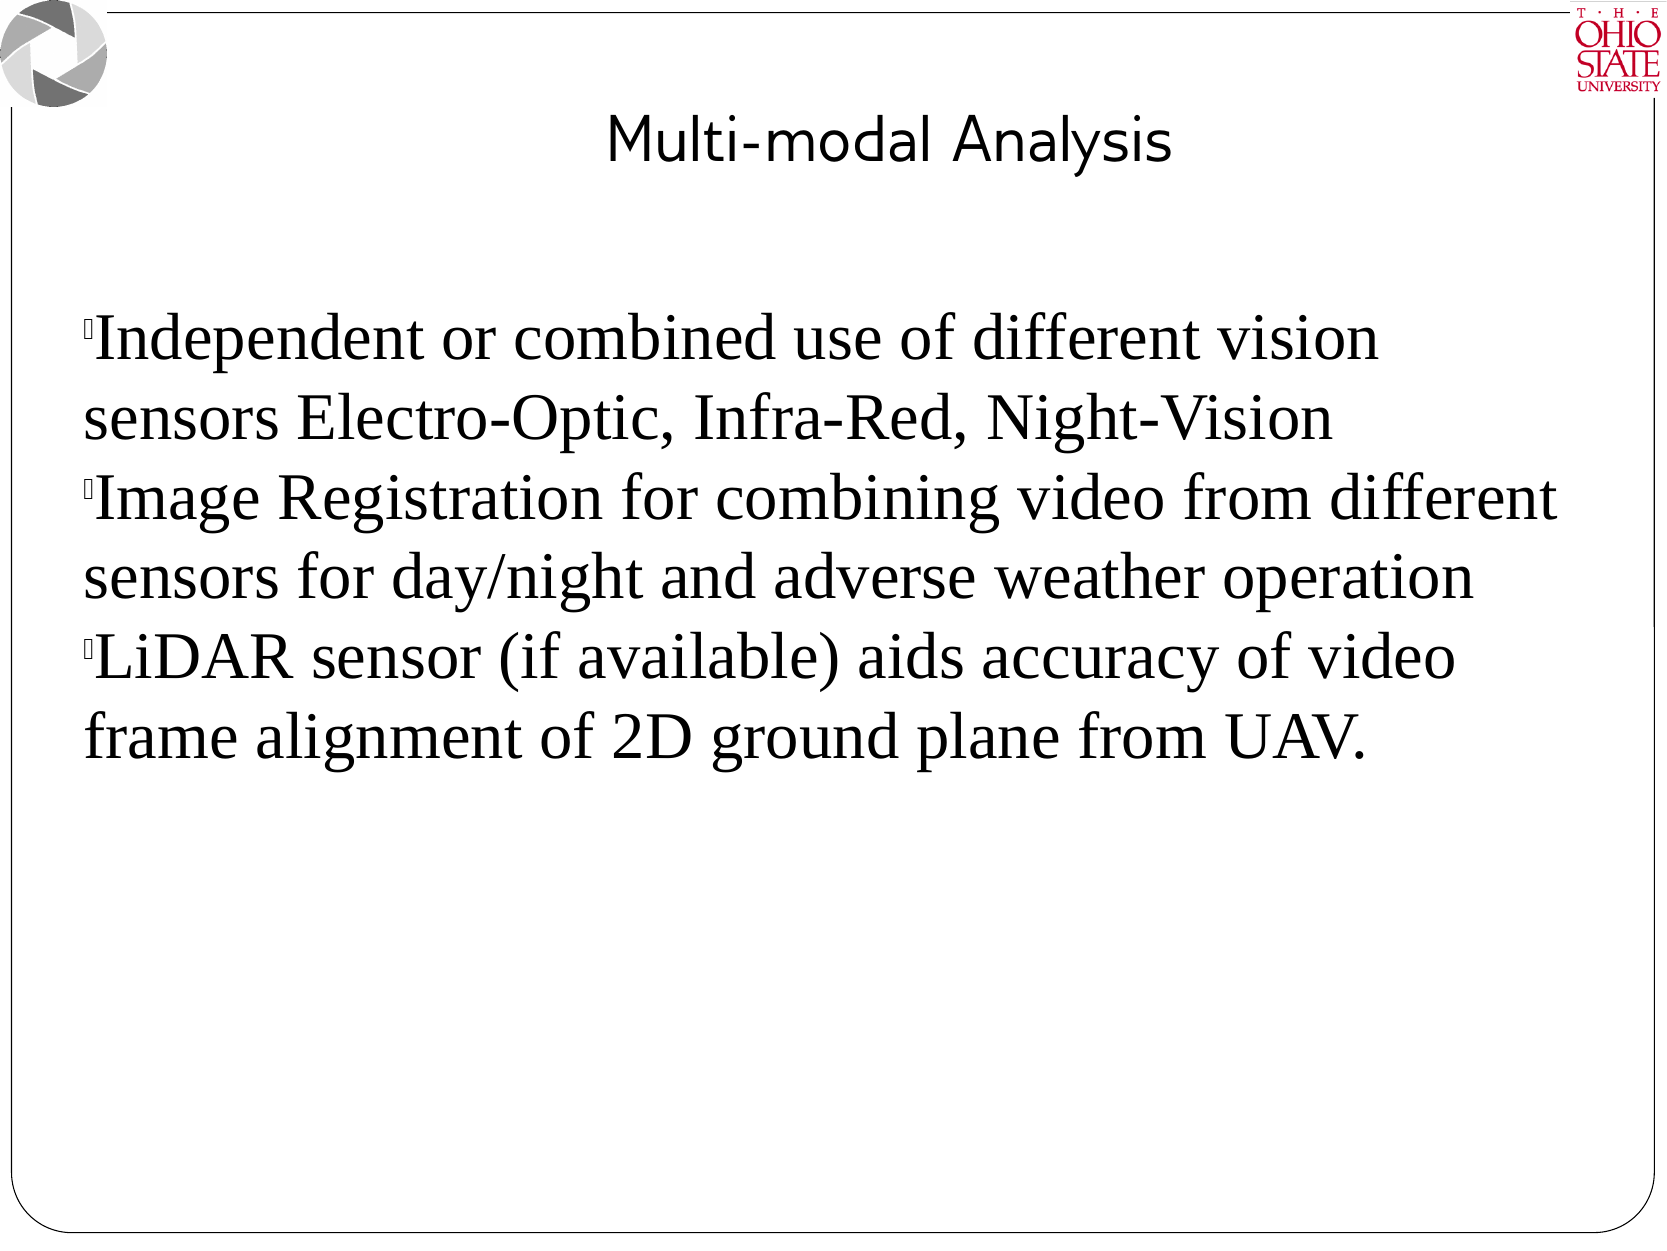

Multi-modal Analysis
Independent or combined use of different vision sensors Electro-Optic, Infra-Red, Night-Vision
Image Registration for combining video from different sensors for day/night and adverse weather operation
LiDAR sensor (if available) aids accuracy of video frame alignment of 2D ground plane from UAV.